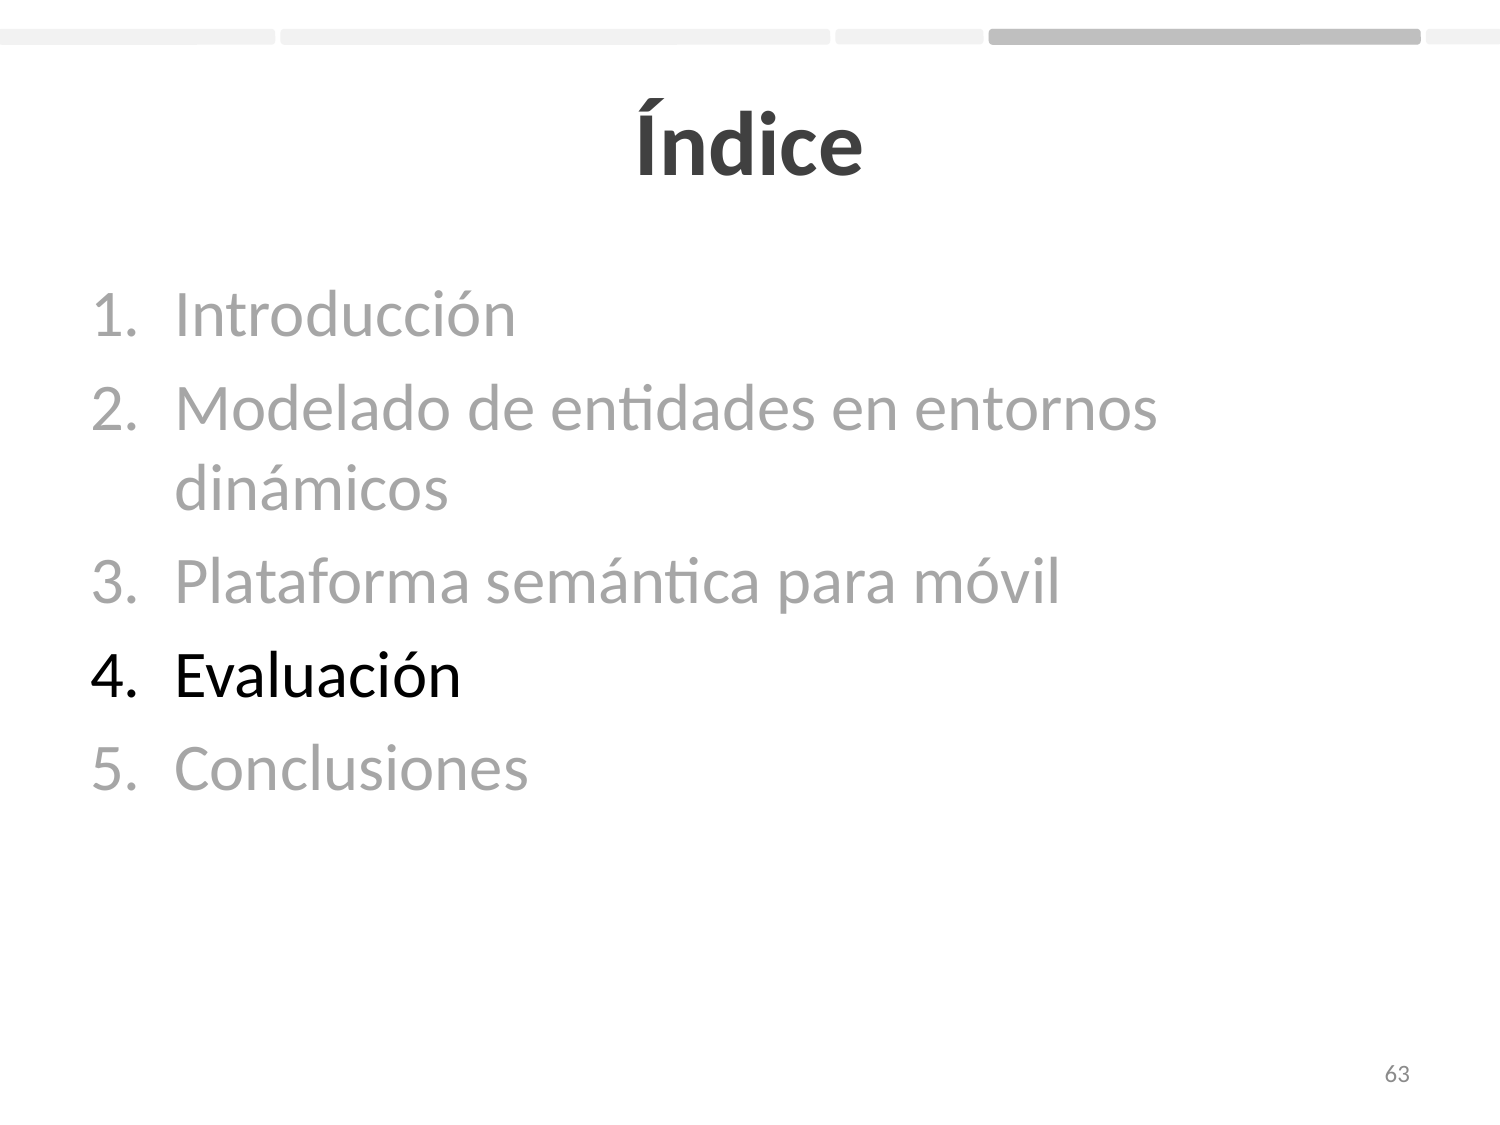

# Índice
Introducción
Modelado de entidades en entornos dinámicos
Plataforma semántica para móvil
Evaluación
Conclusiones
63